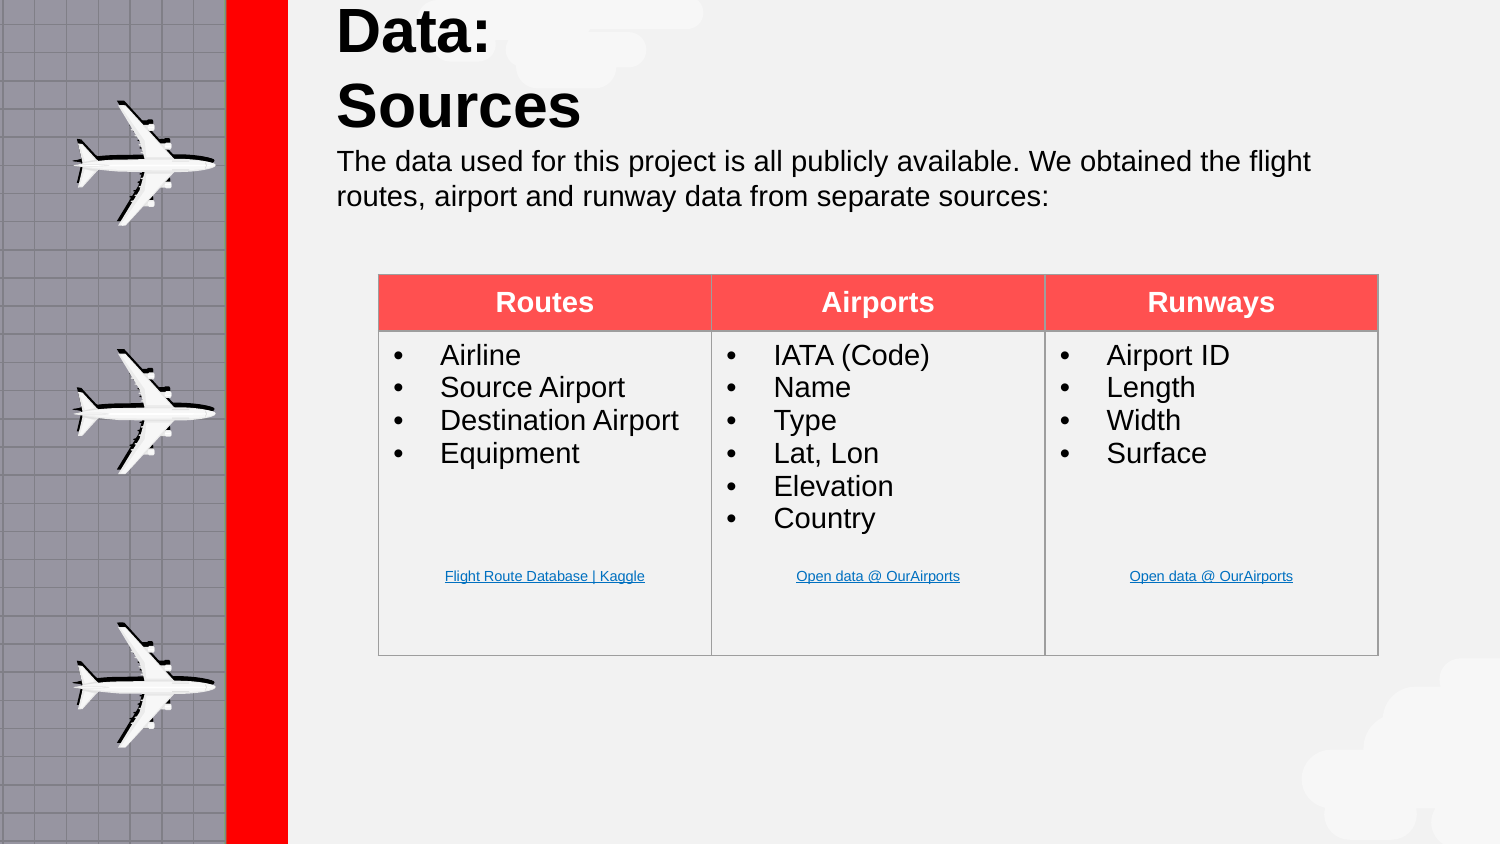

Data: Sources
The data used for this project is all publicly available. We obtained the flight routes, airport and runway data from separate sources:
| Routes | Airports | Runways |
| --- | --- | --- |
| Airline Source Airport Destination Airport Equipment Flight Route Database | Kaggle | IATA (Code) Name Type Lat, Lon Elevation Country Open data @ OurAirports | Airport ID Length Width Surface Open data @ OurAirports |